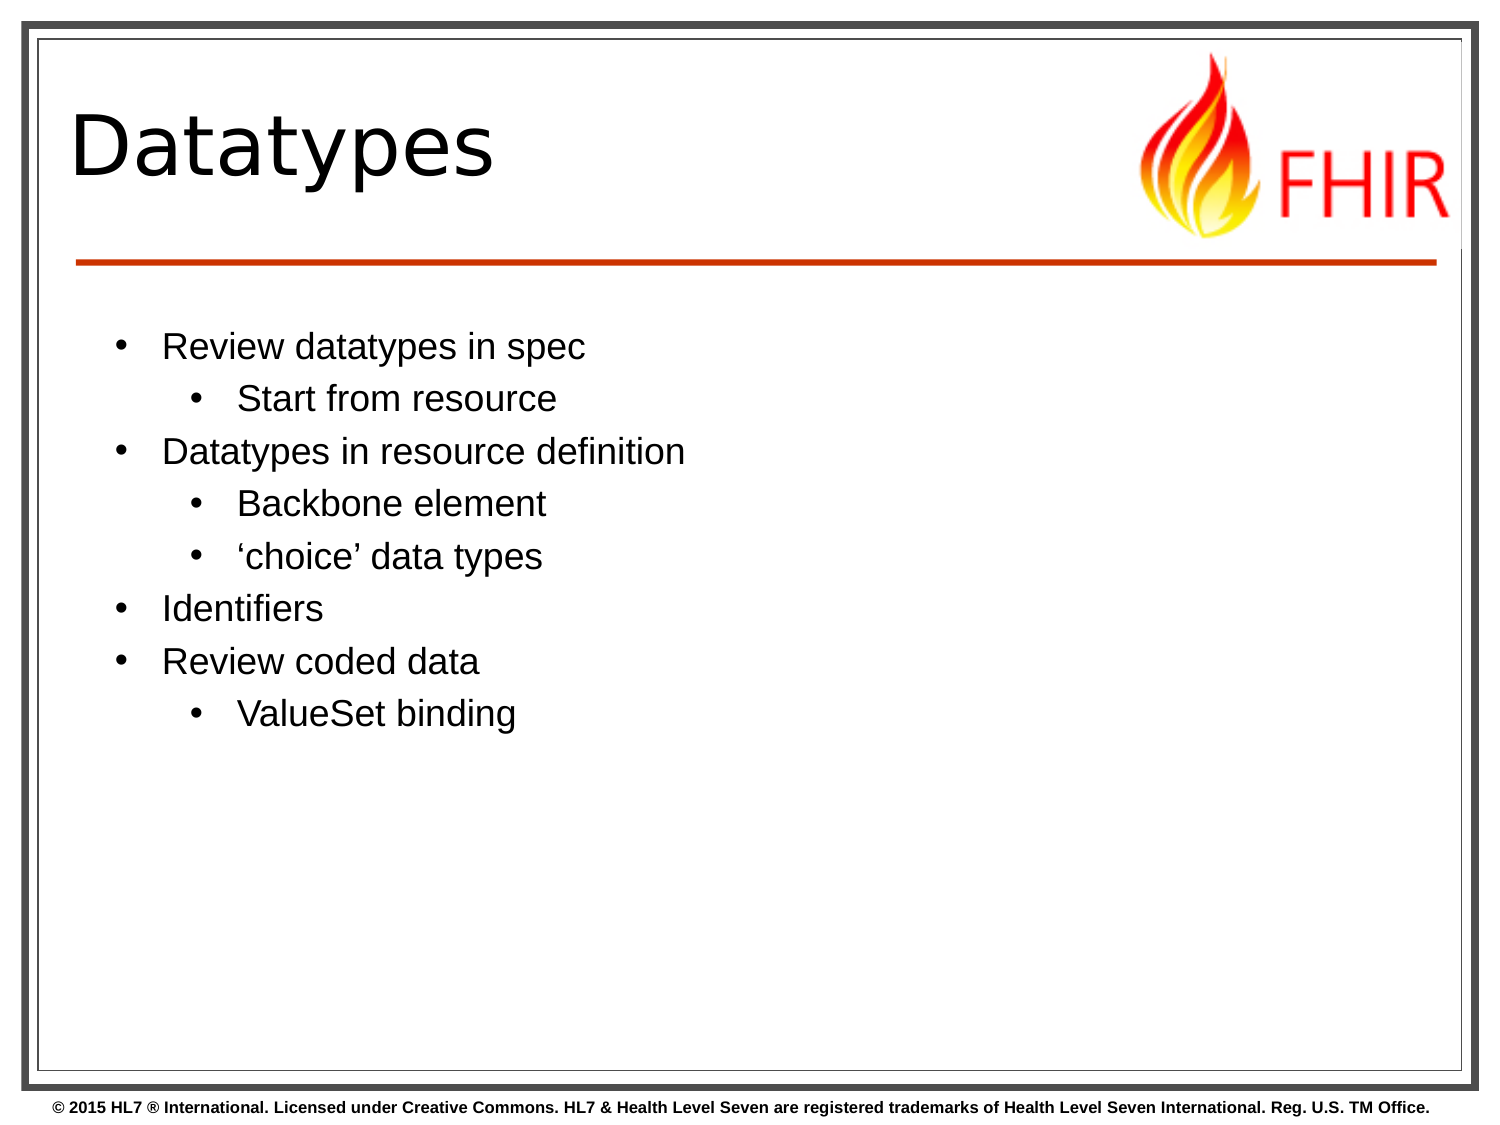

# Datatypes
Review datatypes in spec
Start from resource
Datatypes in resource definition
Backbone element
‘choice’ data types
Identifiers
Review coded data
ValueSet binding